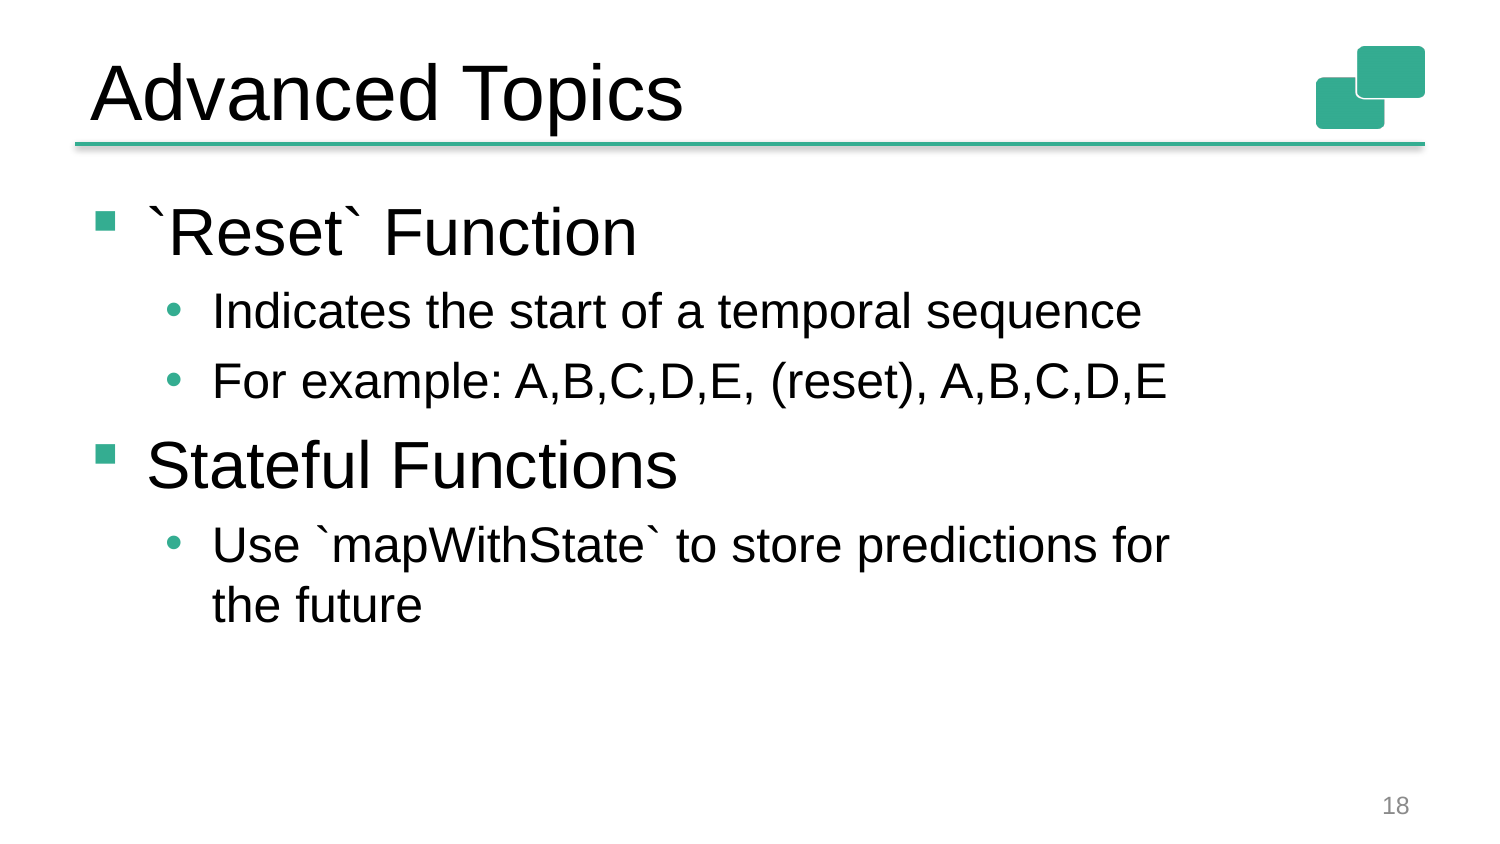

# Advanced Topics
`Reset` Function
Indicates the start of a temporal sequence
For example: A,B,C,D,E, (reset), A,B,C,D,E
Stateful Functions
Use `mapWithState` to store predictions for the future

18